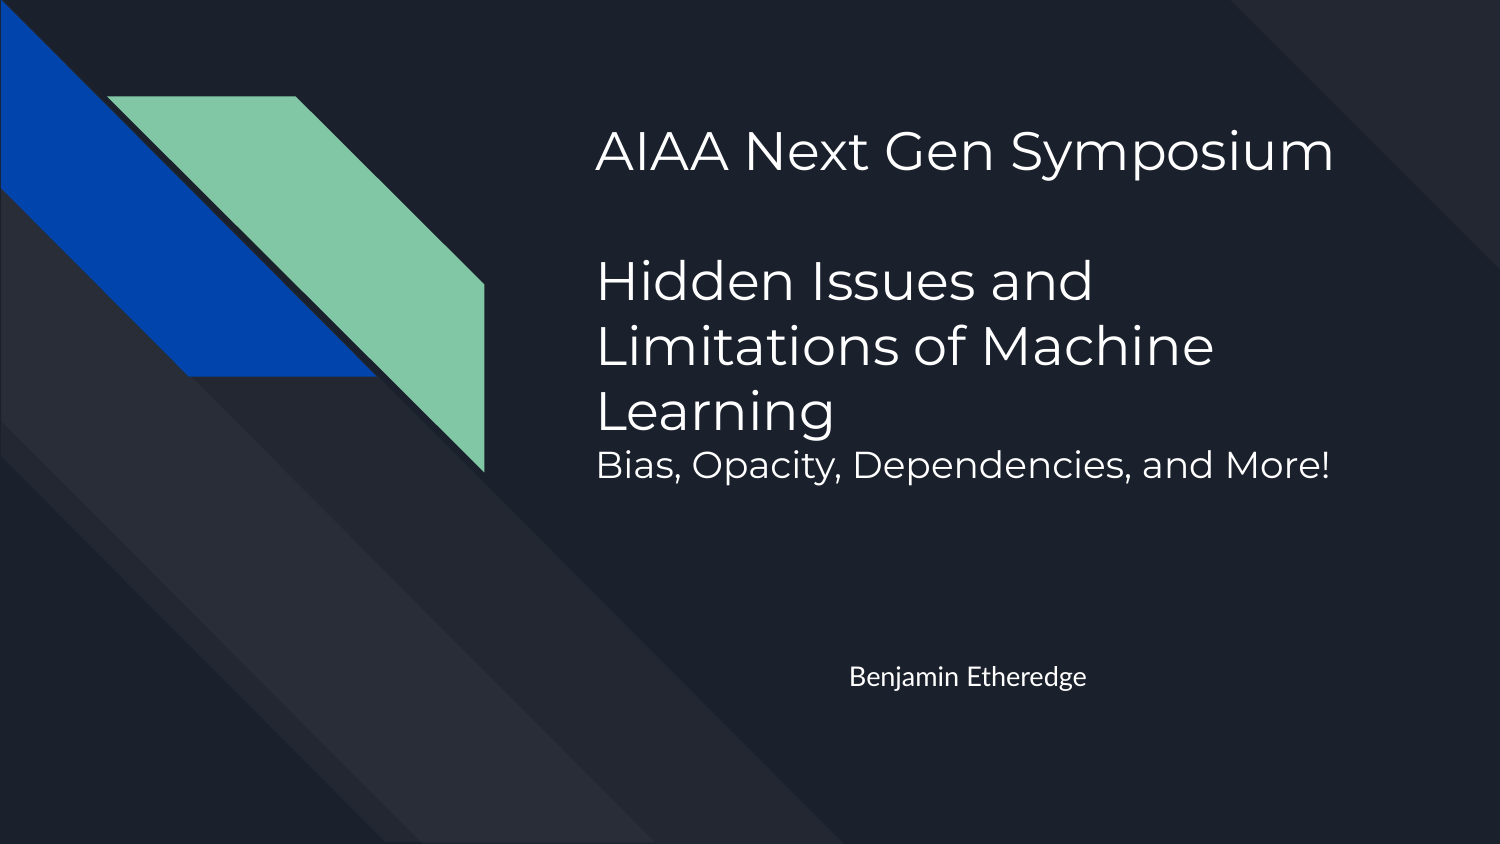

# AIAA Next Gen Symposium

Hidden Issues and Limitations of Machine Learning
Bias, Opacity, Dependencies, and More!
Benjamin Etheredge